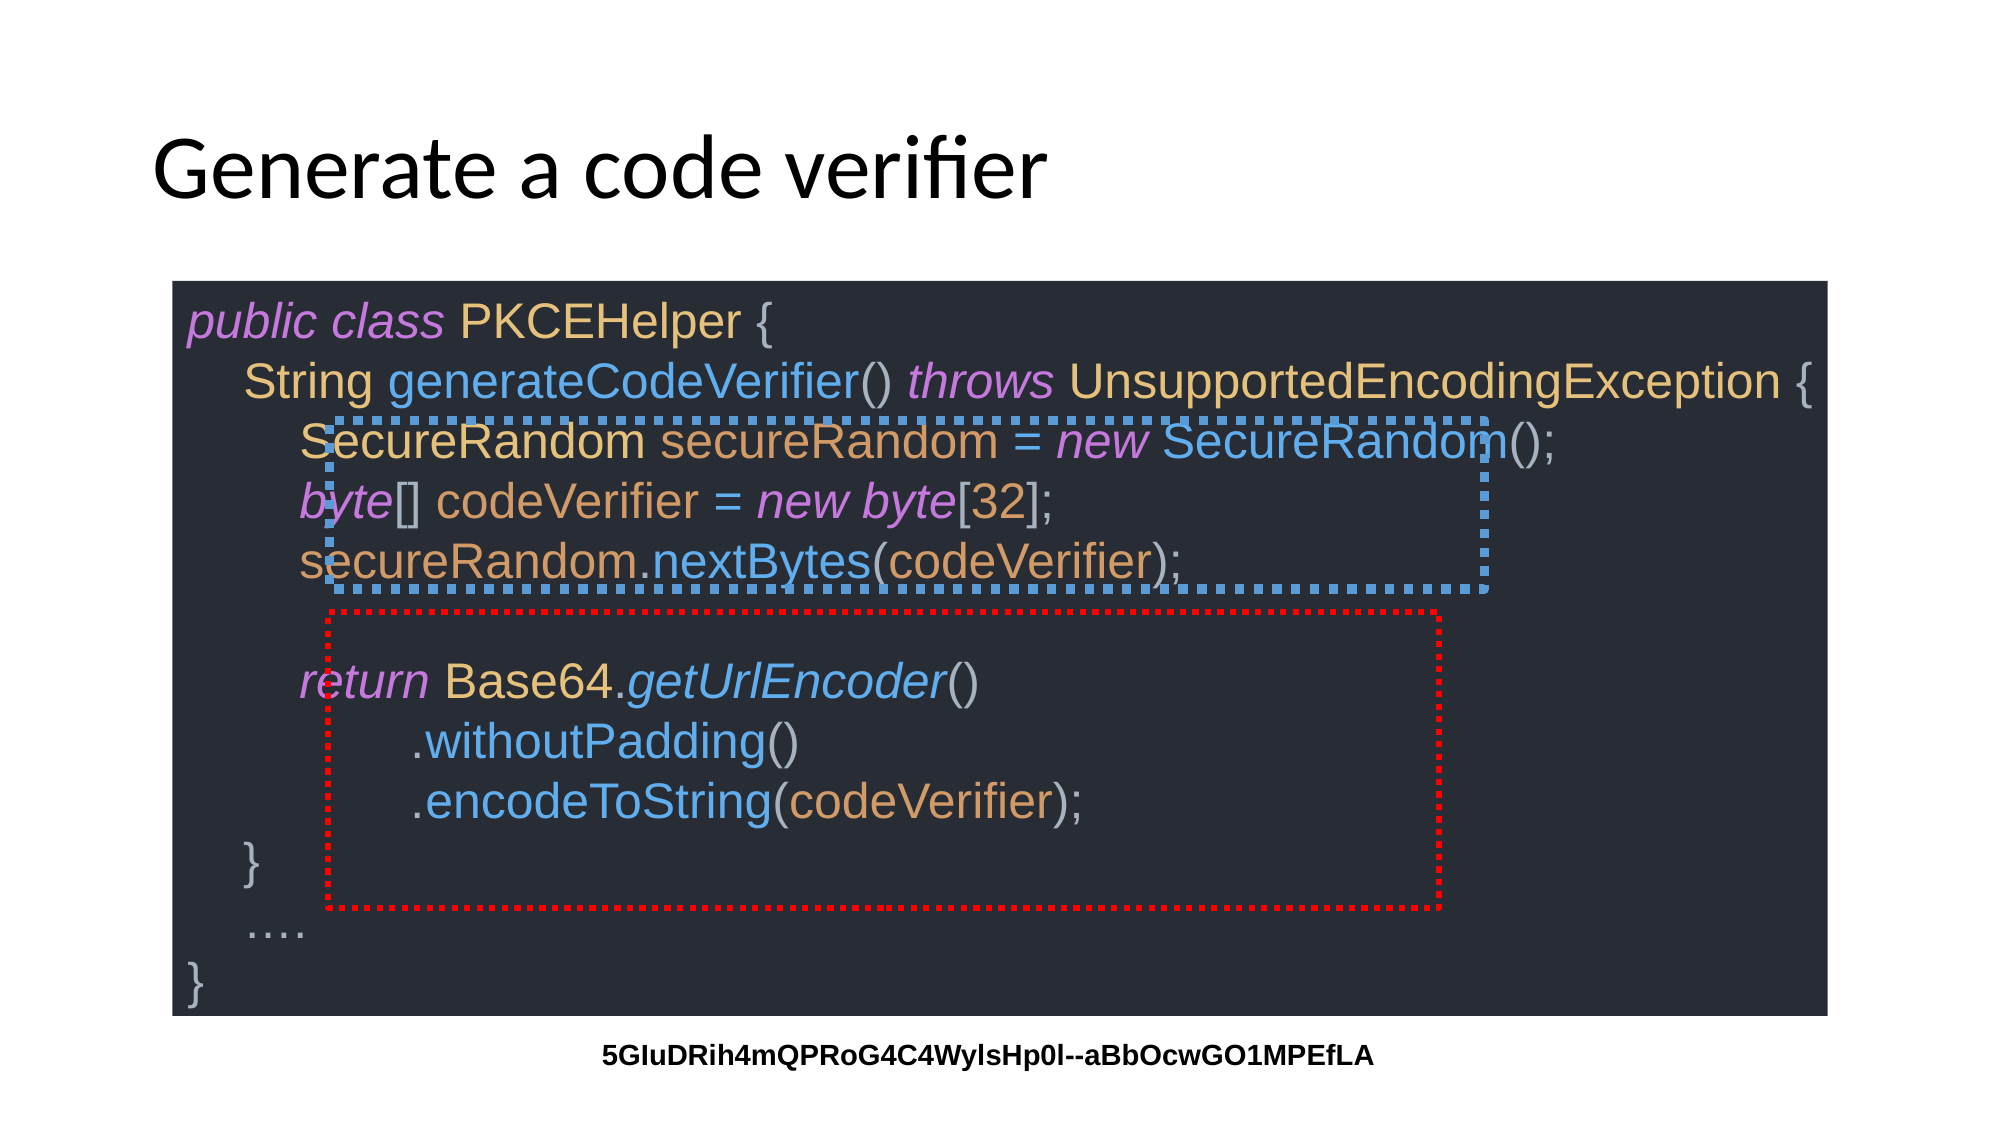

# Generate a code verifier
public class PKCEHelper {
    String generateCodeVerifier() throws UnsupportedEncodingException {
        SecureRandom secureRandom = new SecureRandom();
        byte[] codeVerifier = new byte[32];
        secureRandom.nextBytes(codeVerifier);
        return Base64.getUrlEncoder()
                .withoutPadding()
                .encodeToString(codeVerifier);
    }
    ….
}

5GIuDRih4mQPRoG4C4WylsHp0l--aBbOcwGO1MPEfLA